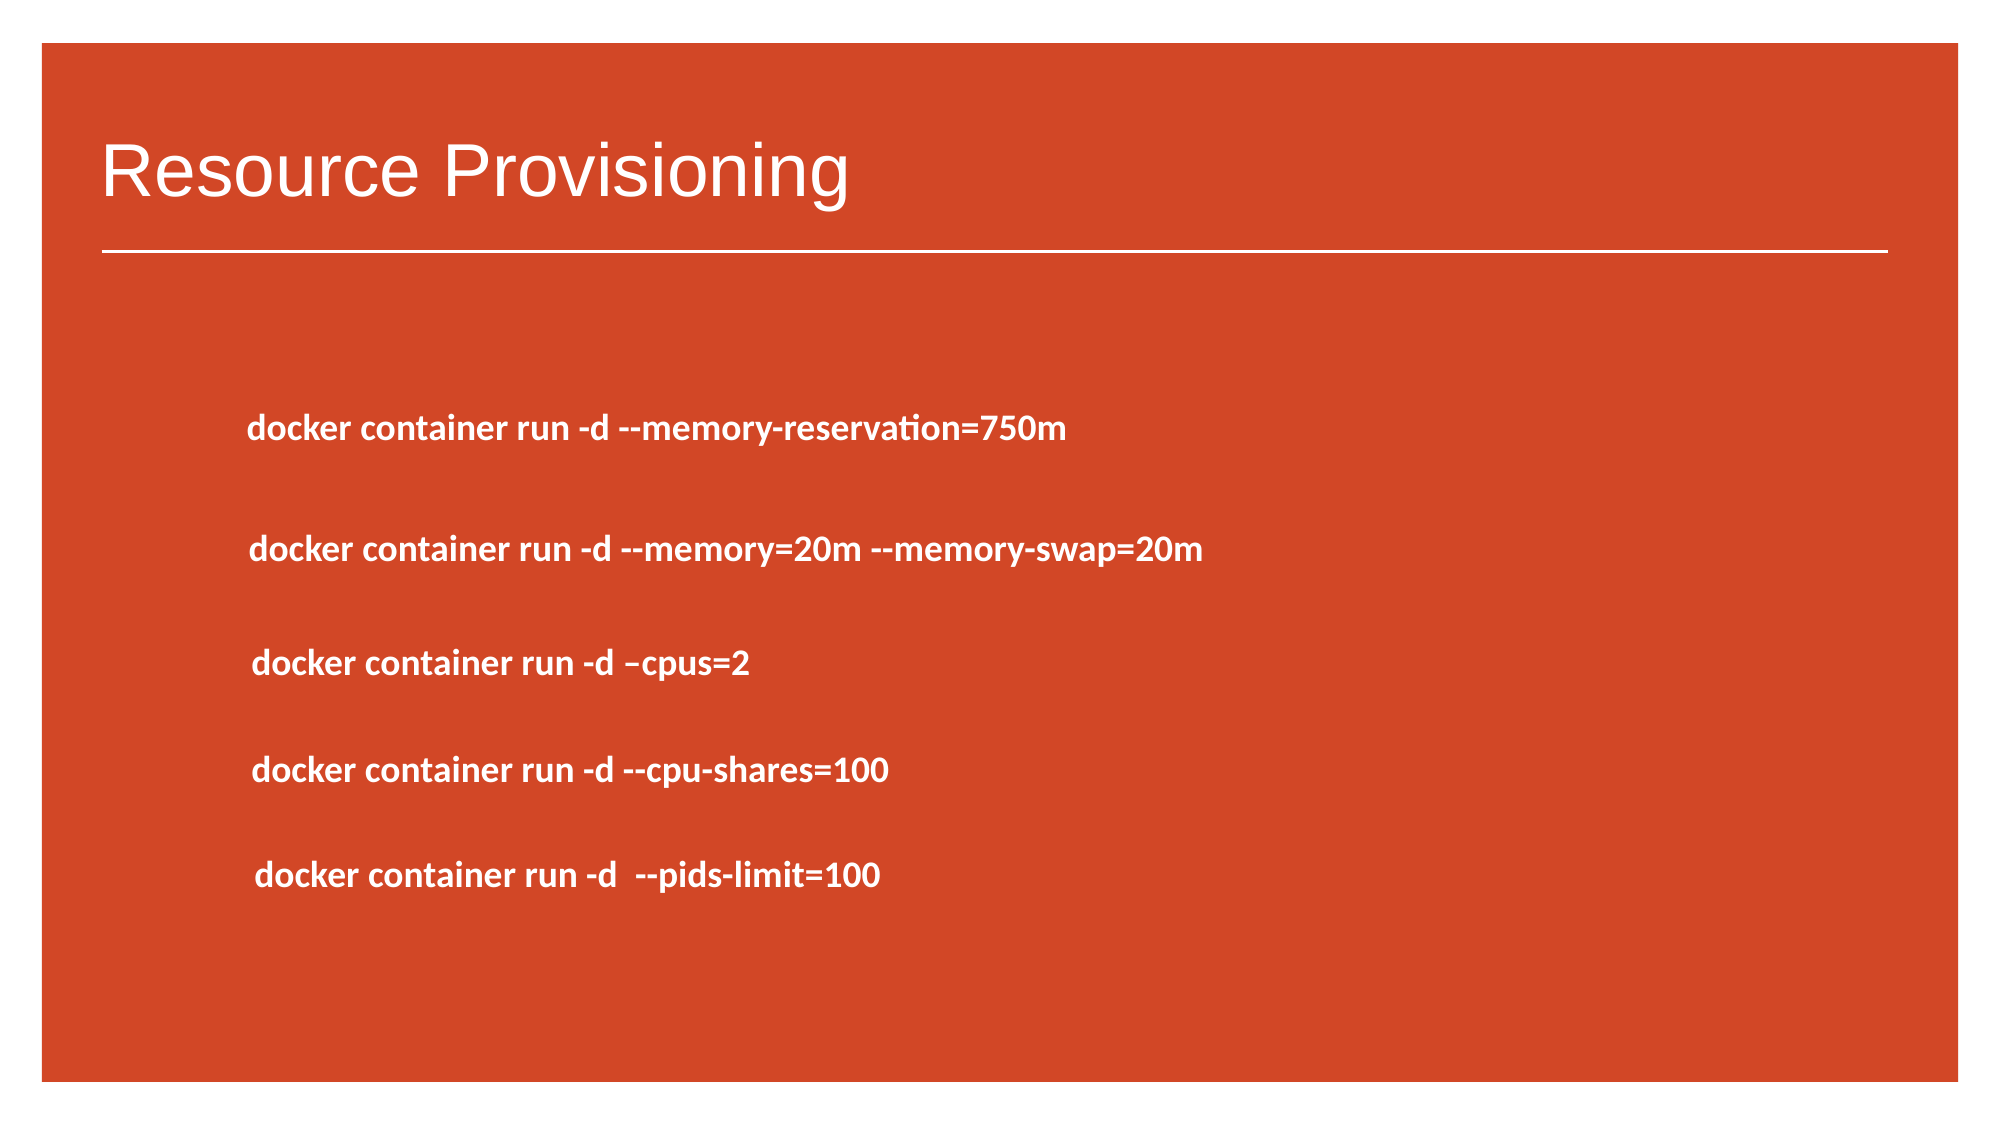

# Resource Provisioning
docker container run -d --memory-reservation=750m
docker container run -d --memory=20m --memory-swap=20m
docker container run -d –cpus=2
docker container run -d --cpu-shares=100
docker container run -d  --pids-limit=100